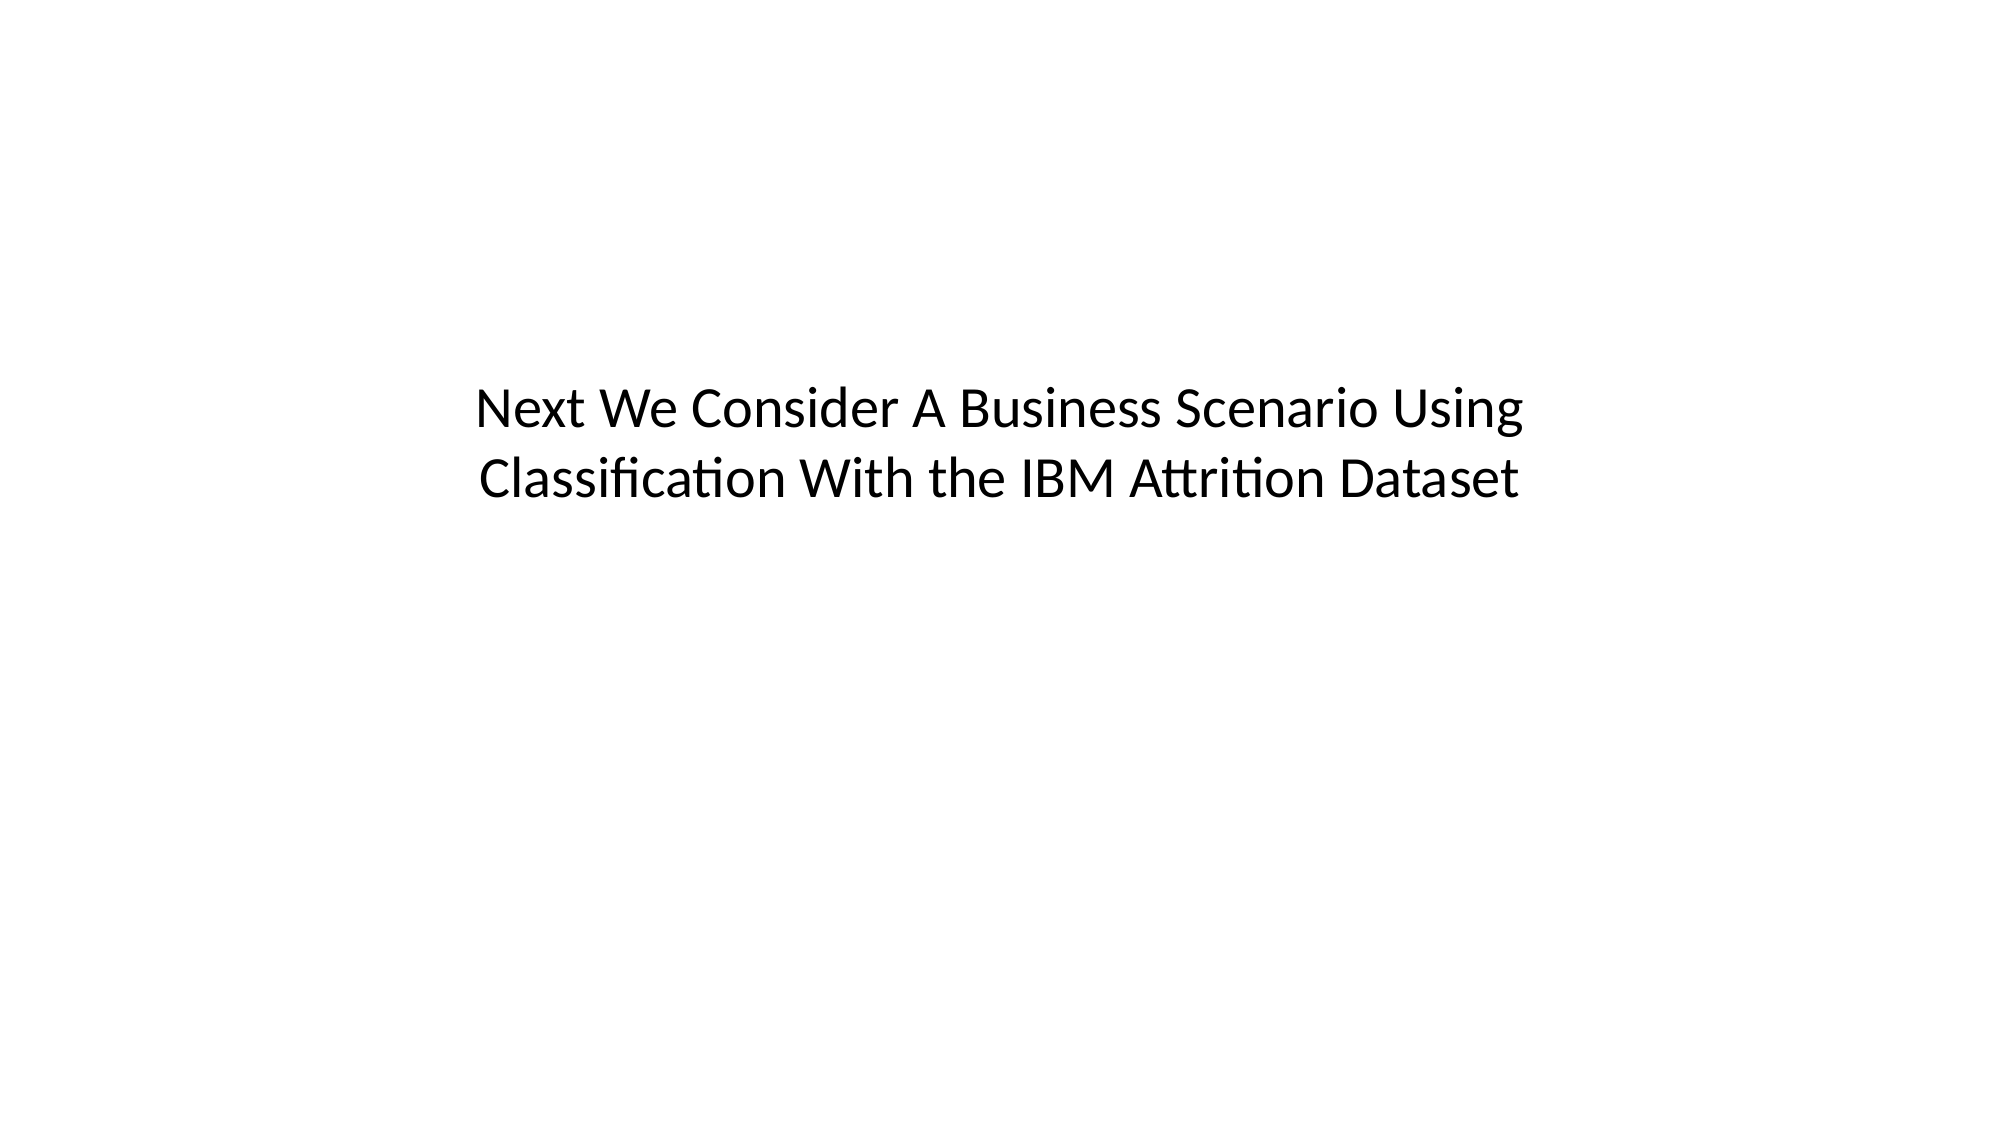

Next We Consider A Business Scenario Using Classification With the IBM Attrition Dataset